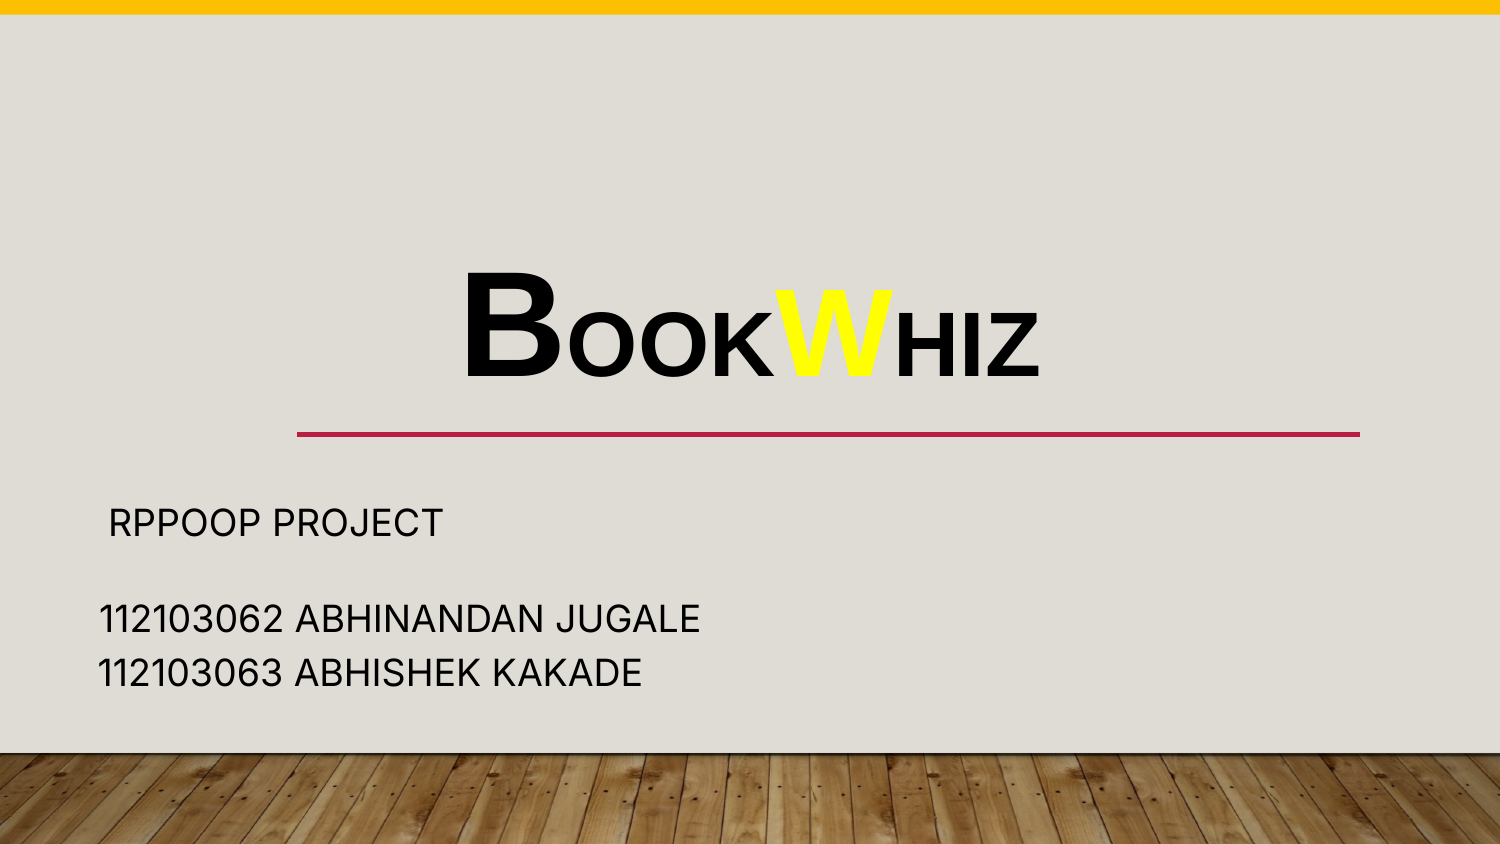

# BookWhiz

    RPPOOP Project

    112103062 Abhinandan Jugale
   112103063 Abhishek Kakade